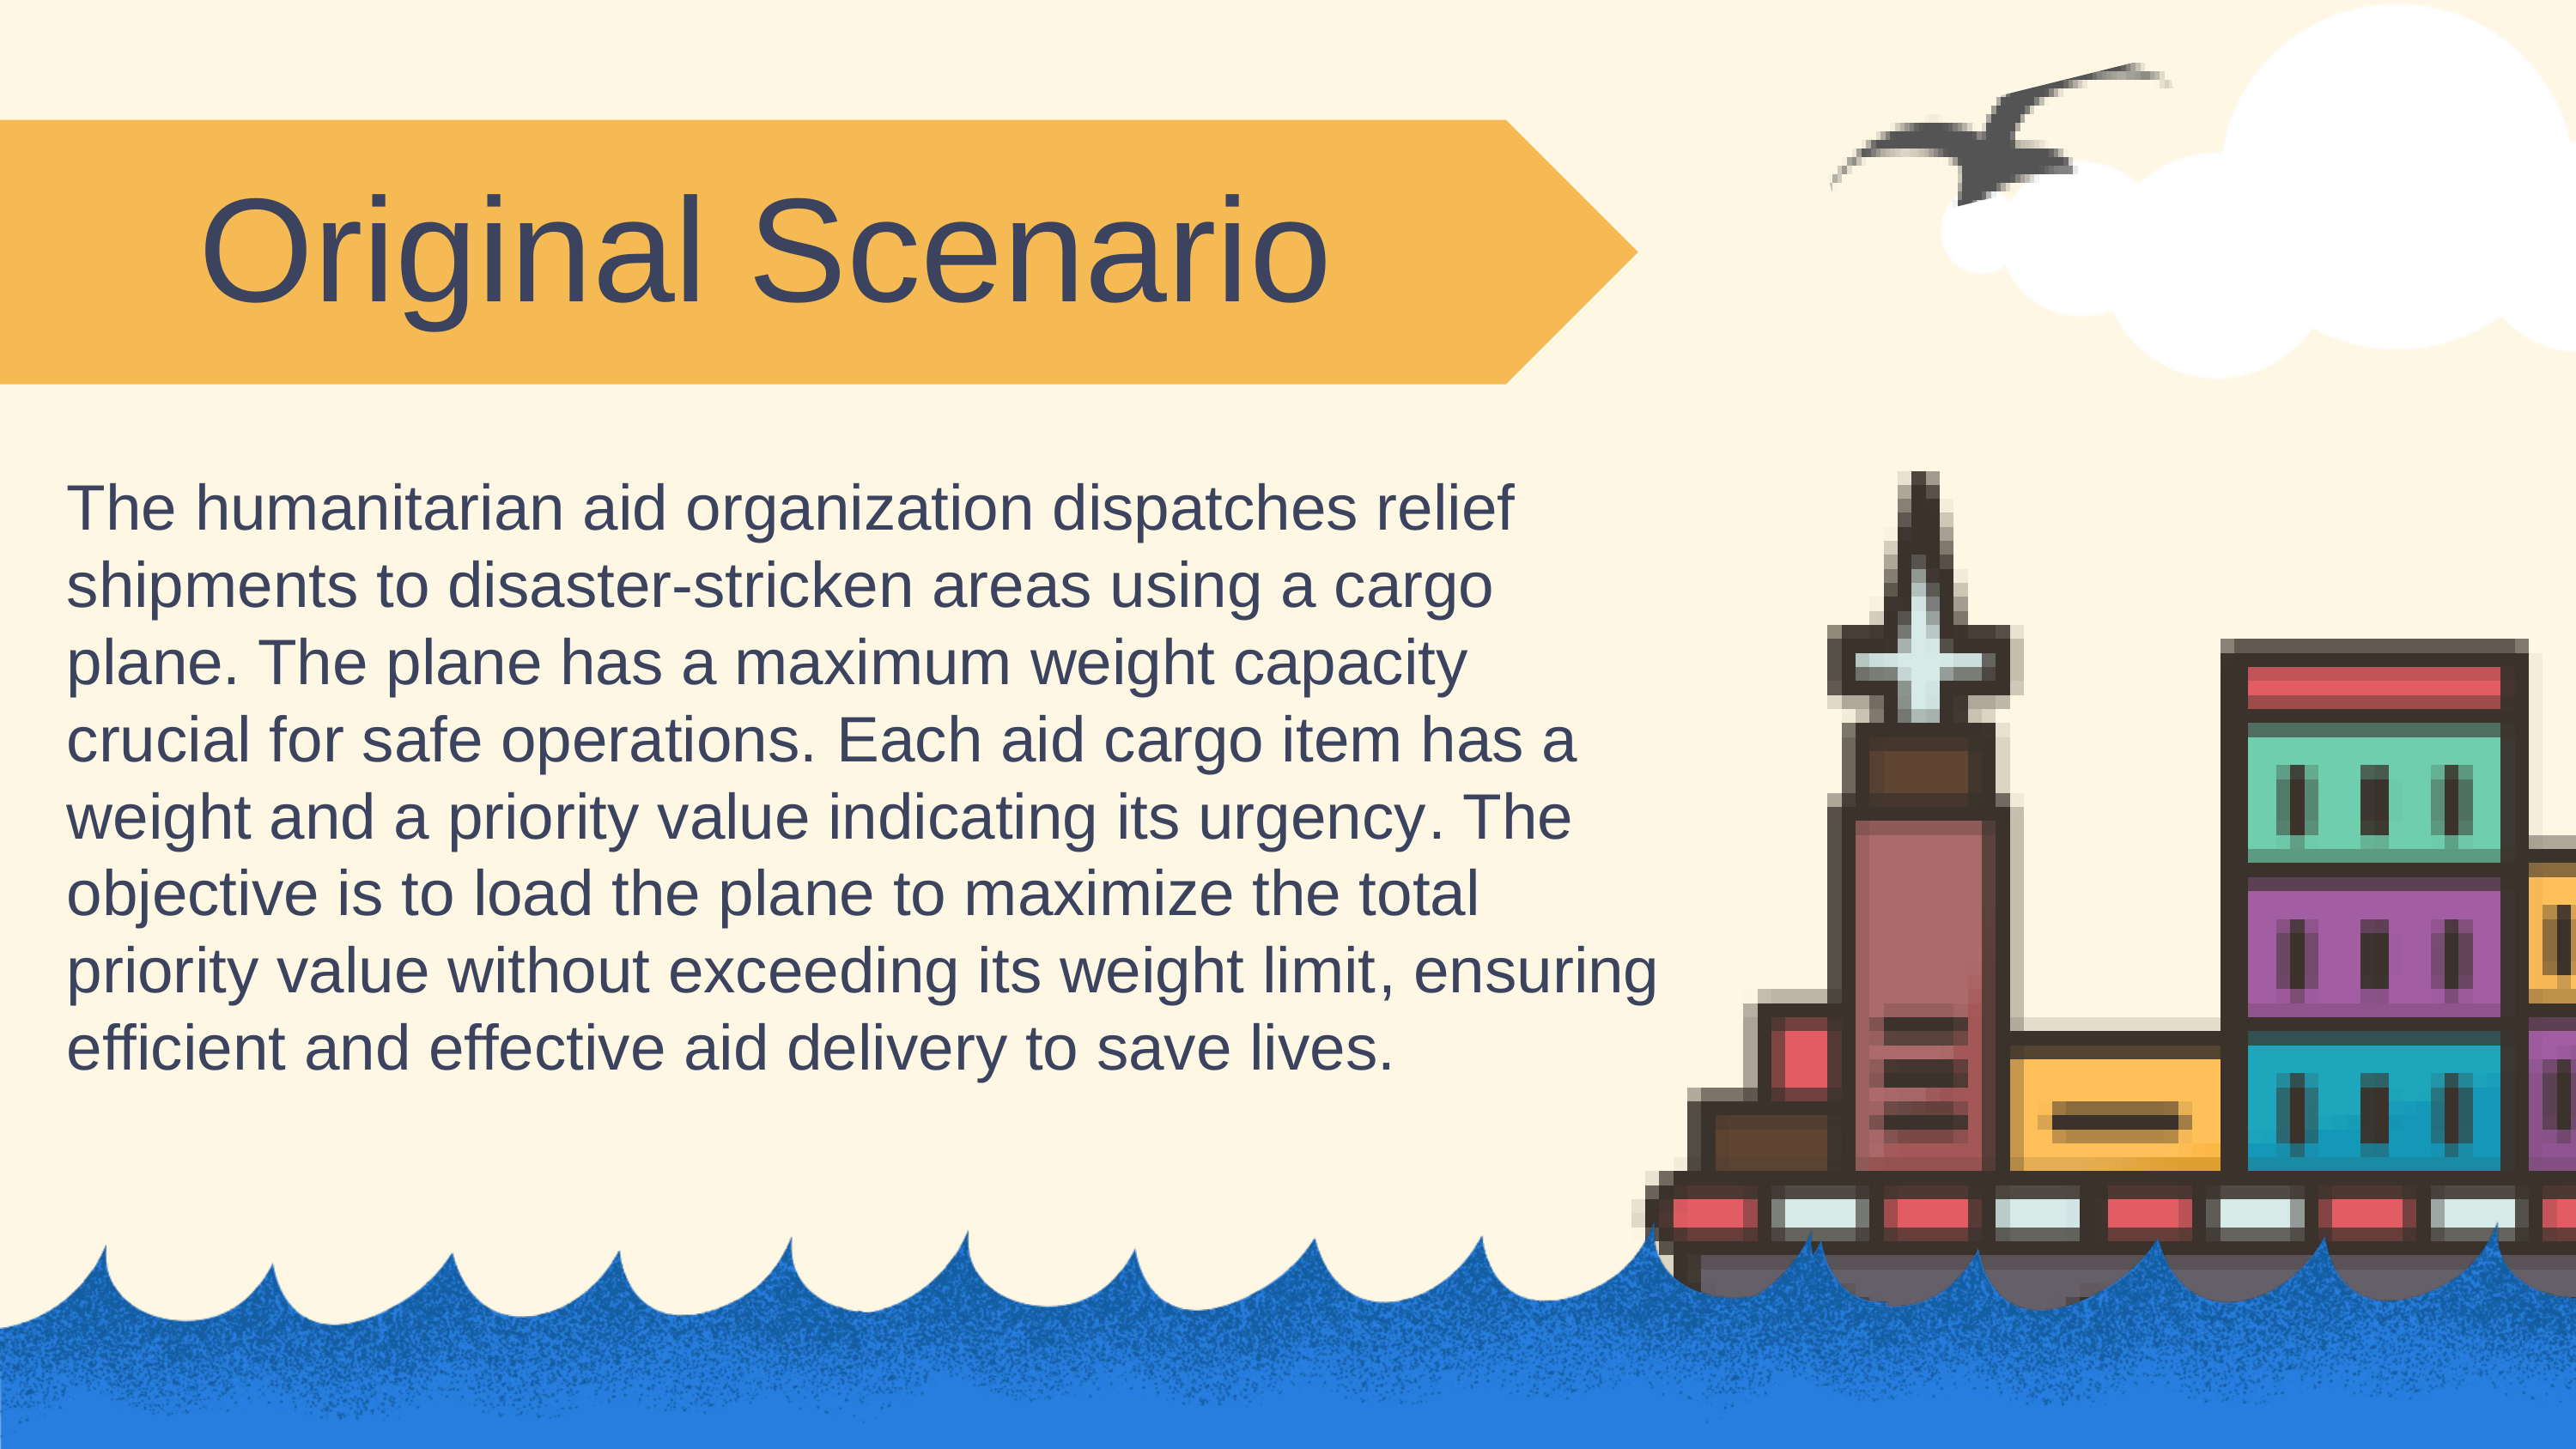

Original Scenario
The humanitarian aid organization dispatches relief shipments to disaster-stricken areas using a cargo plane. The plane has a maximum weight capacity crucial for safe operations. Each aid cargo item has a weight and a priority value indicating its urgency. The objective is to load the plane to maximize the total priority value without exceeding its weight limit, ensuring efficient and effective aid delivery to save lives.